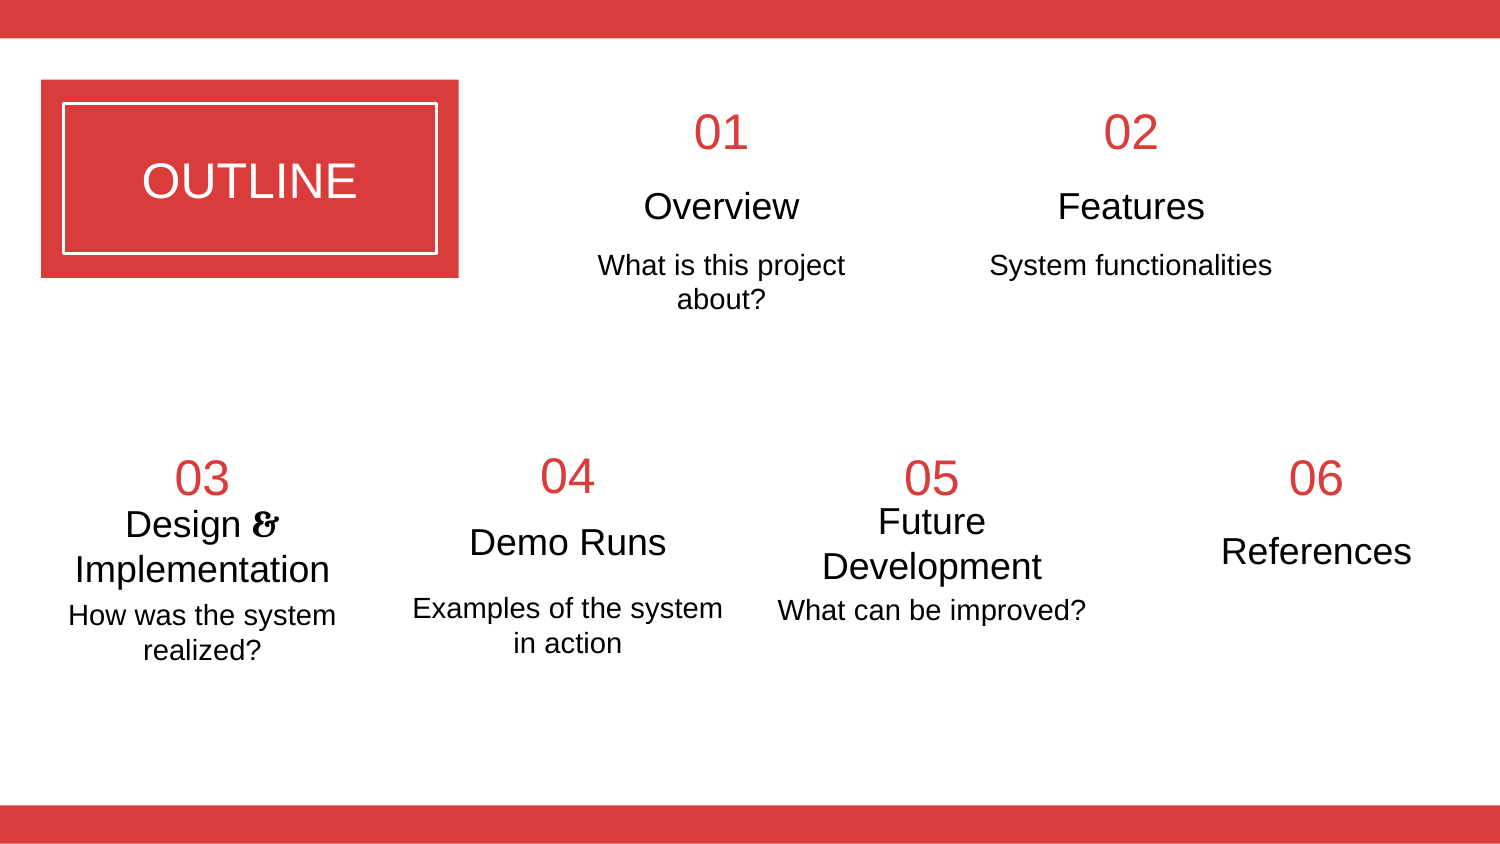

01
02

# OUTLINE
Overview
Features
What is this project about?
System functionalities
04
03
05
06
Demo Runs
References
Future Development
Design & Implementation
Examples of the system in action

What can be improved?

How was the system realized?